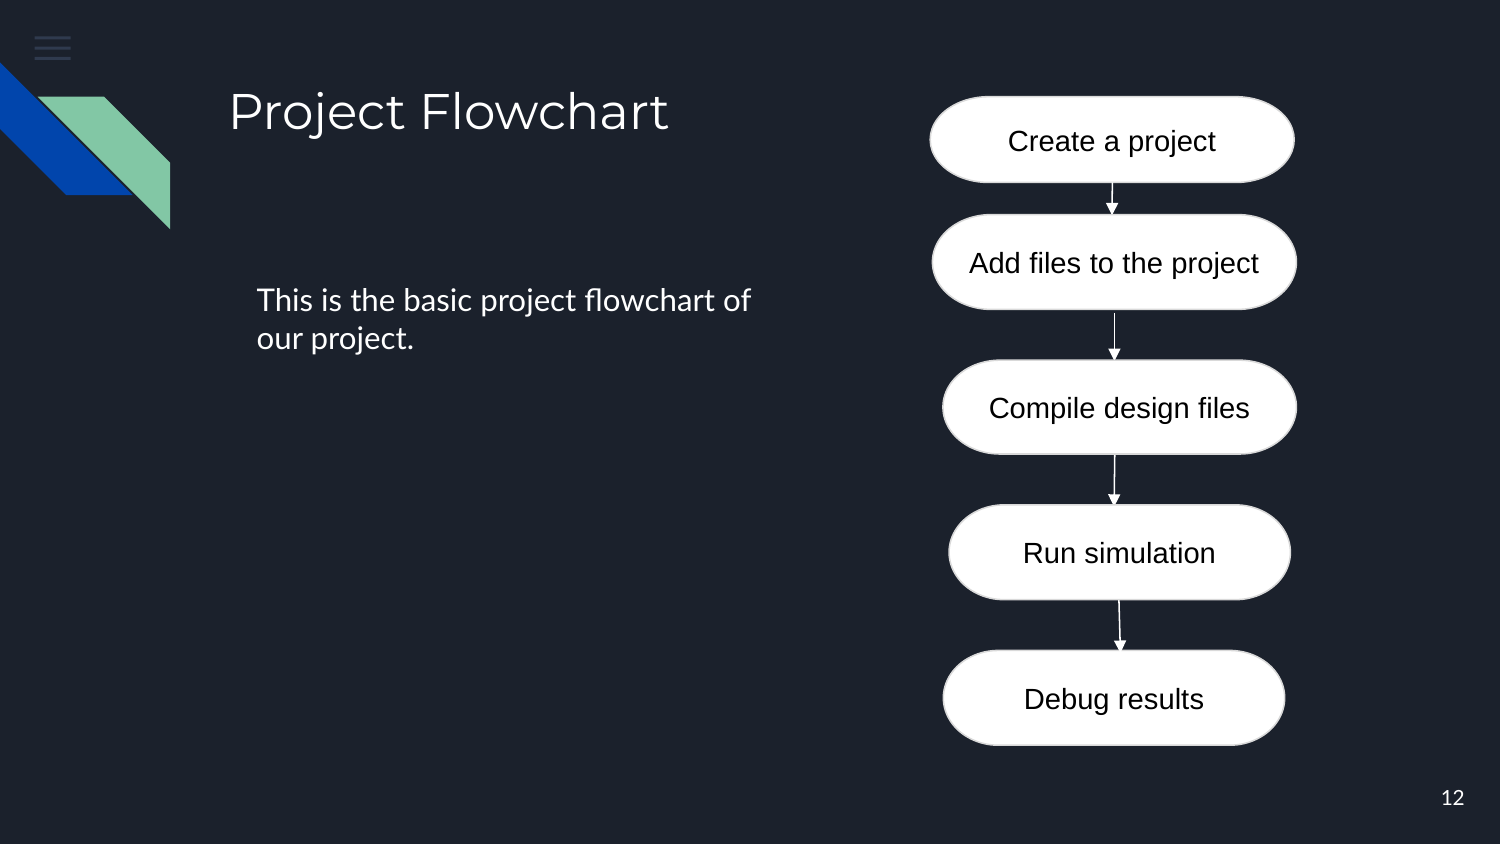

# Project Flowchart
Create a project
Add files to the project
This is the basic project flowchart of our project.
Compile design files
Run simulation
Debug results
12